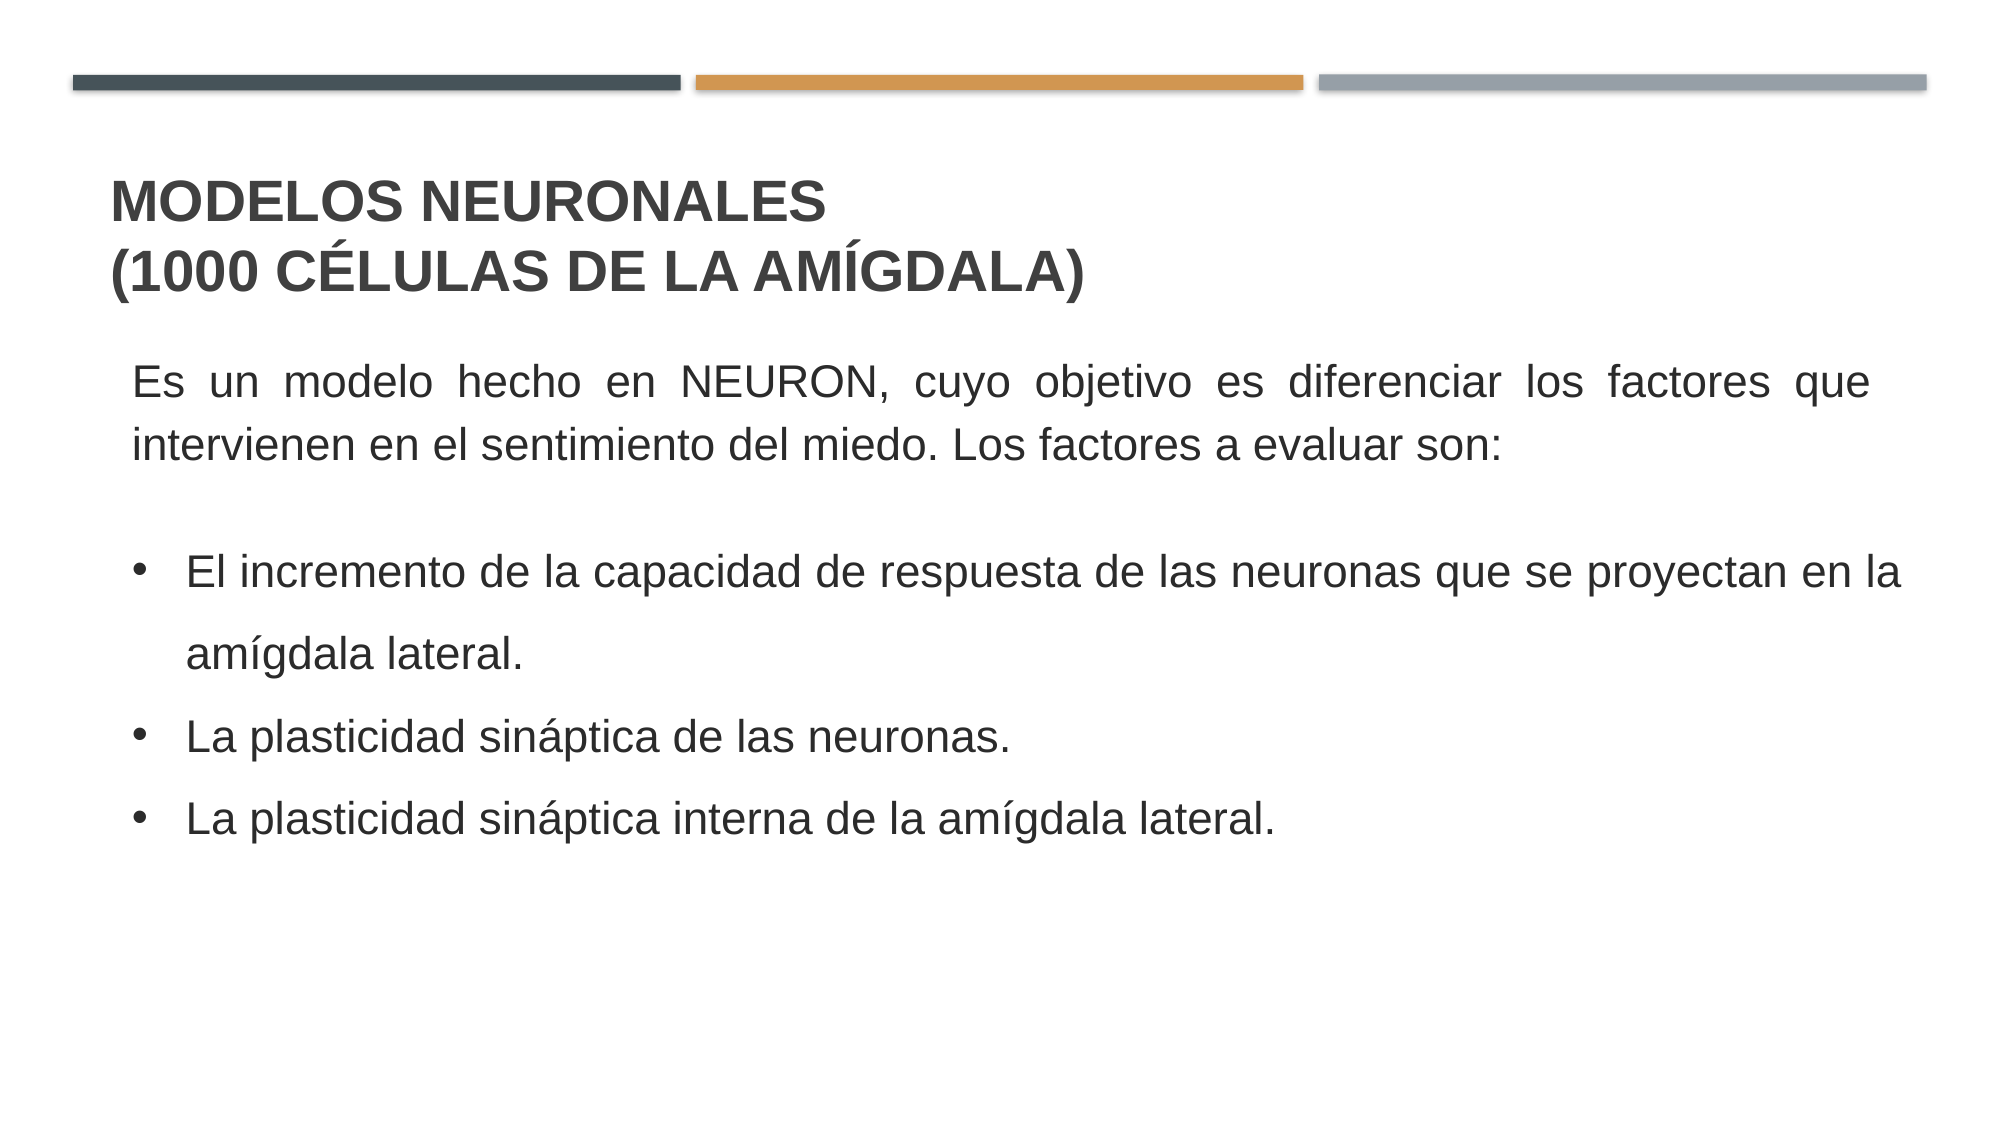

# Modelos neuronales (1000 células de la amígdala)
Es un modelo hecho en NEURON, cuyo objetivo es diferenciar los factores que intervienen en el sentimiento del miedo. Los factores a evaluar son:
El incremento de la capacidad de respuesta de las neuronas que se proyectan en la amígdala lateral.
La plasticidad sináptica de las neuronas.
La plasticidad sináptica interna de la amígdala lateral.